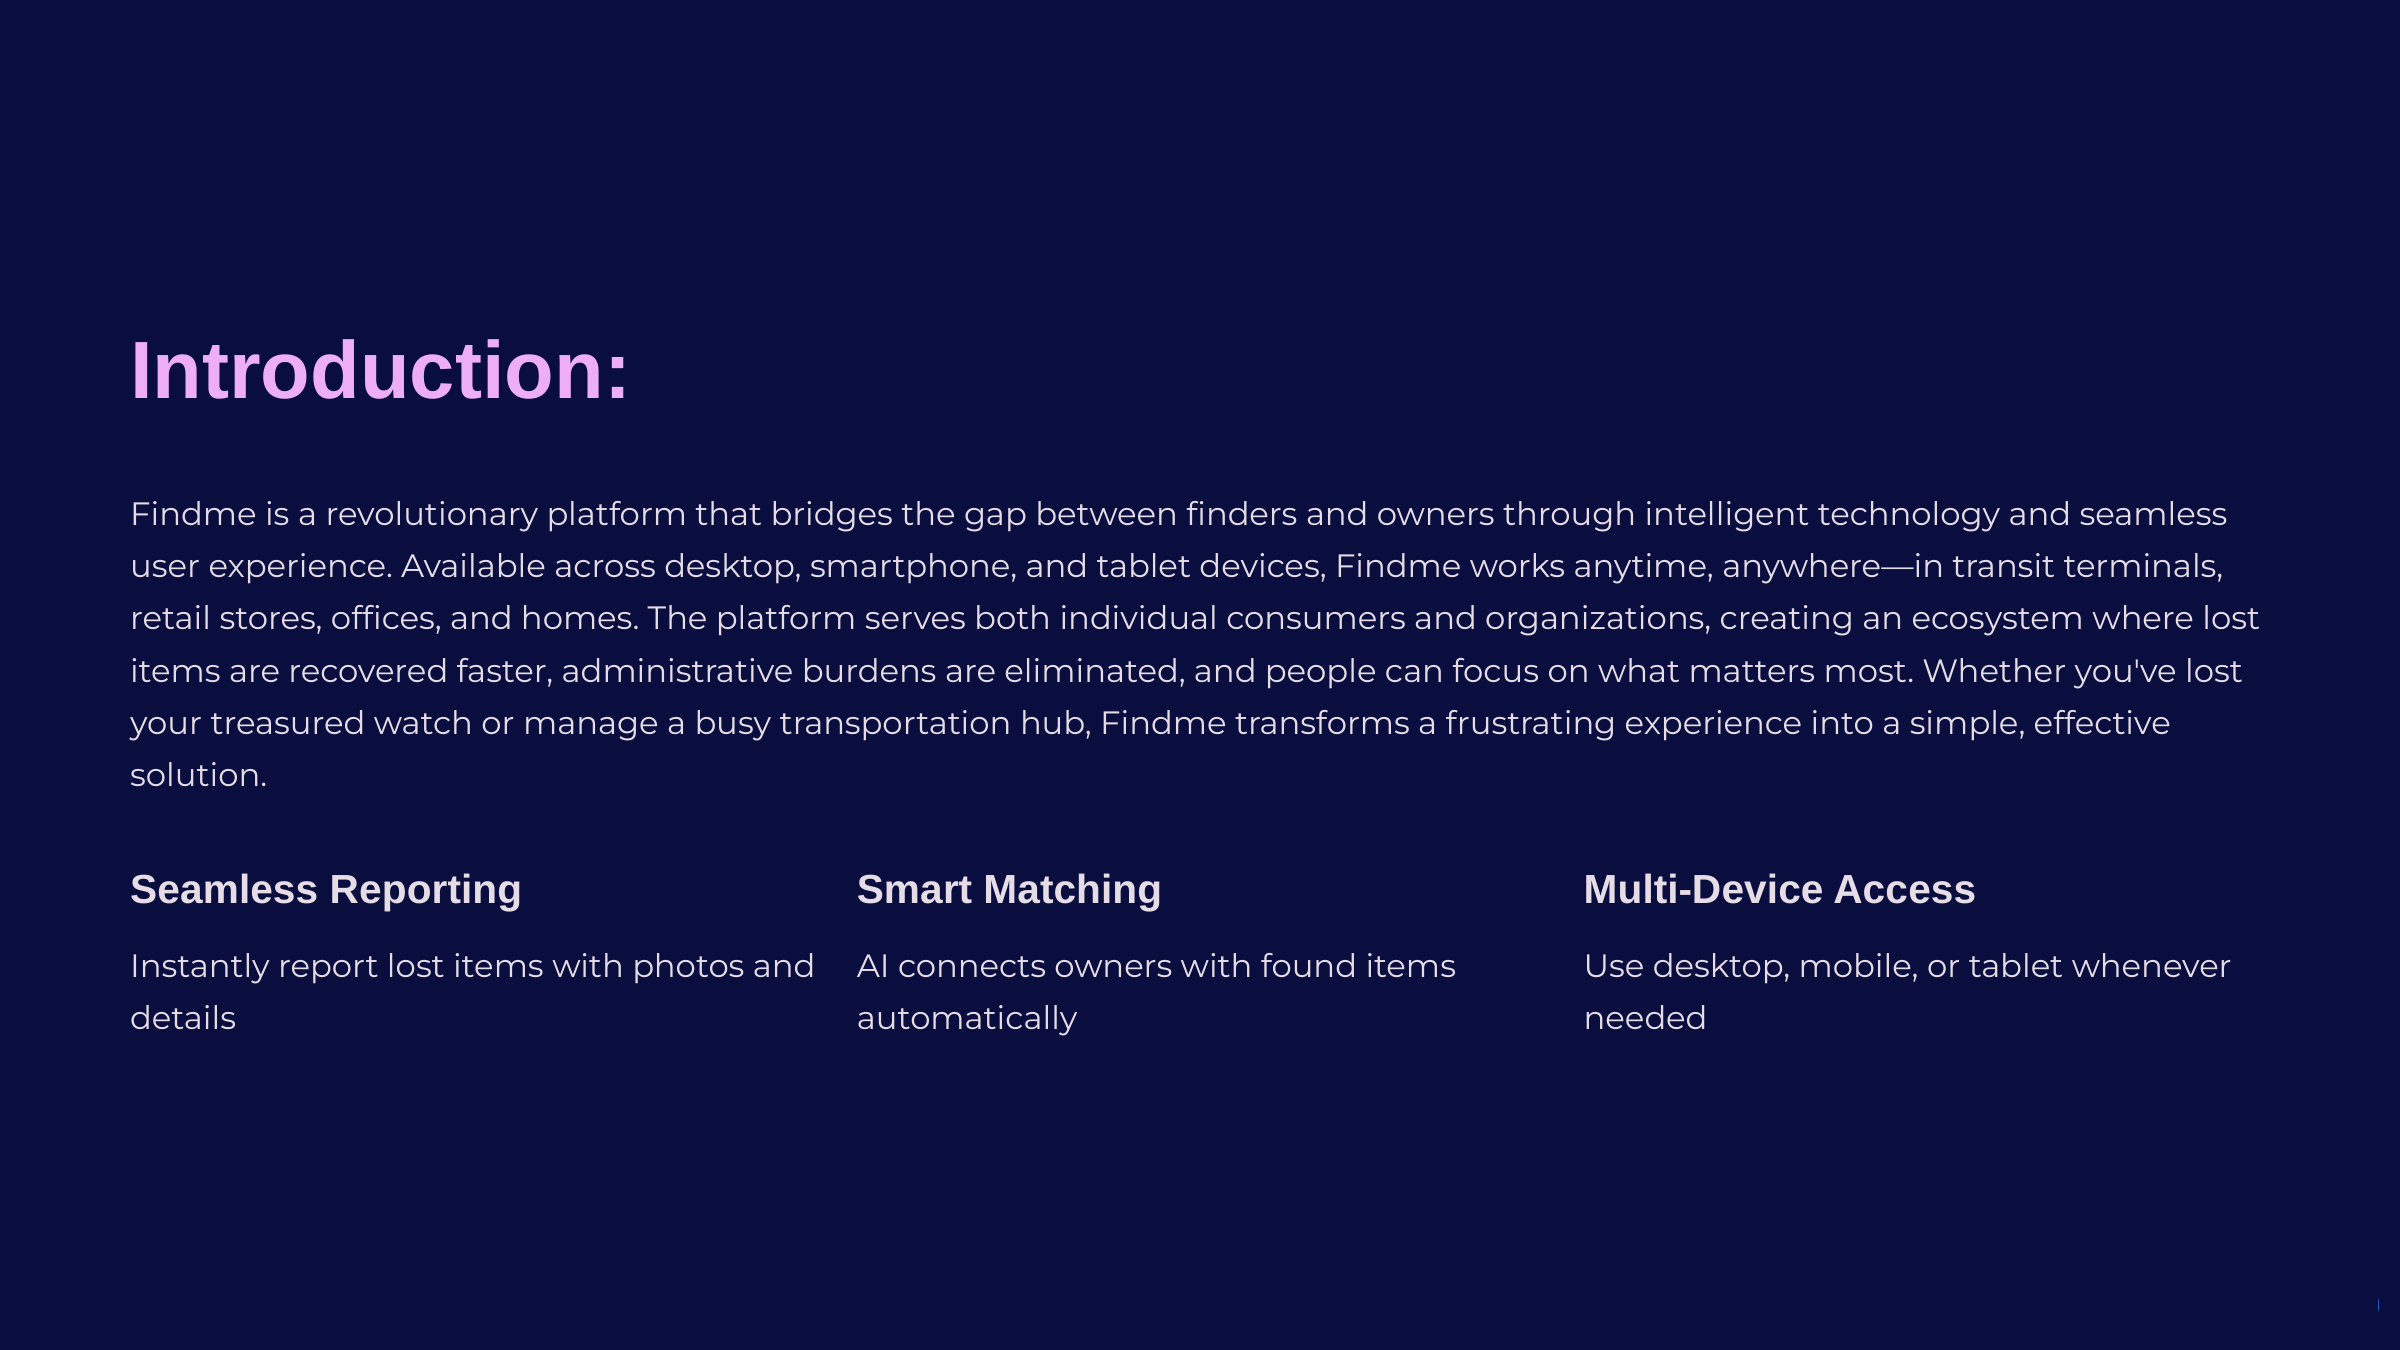

Introduction:
Findme is a revolutionary platform that bridges the gap between finders and owners through intelligent technology and seamless user experience. Available across desktop, smartphone, and tablet devices, Findme works anytime, anywhere—in transit terminals, retail stores, offices, and homes. The platform serves both individual consumers and organizations, creating an ecosystem where lost items are recovered faster, administrative burdens are eliminated, and people can focus on what matters most. Whether you've lost your treasured watch or manage a busy transportation hub, Findme transforms a frustrating experience into a simple, effective solution.
Seamless Reporting
Smart Matching
Multi-Device Access
Instantly report lost items with photos and details
AI connects owners with found items automatically
Use desktop, mobile, or tablet whenever needed